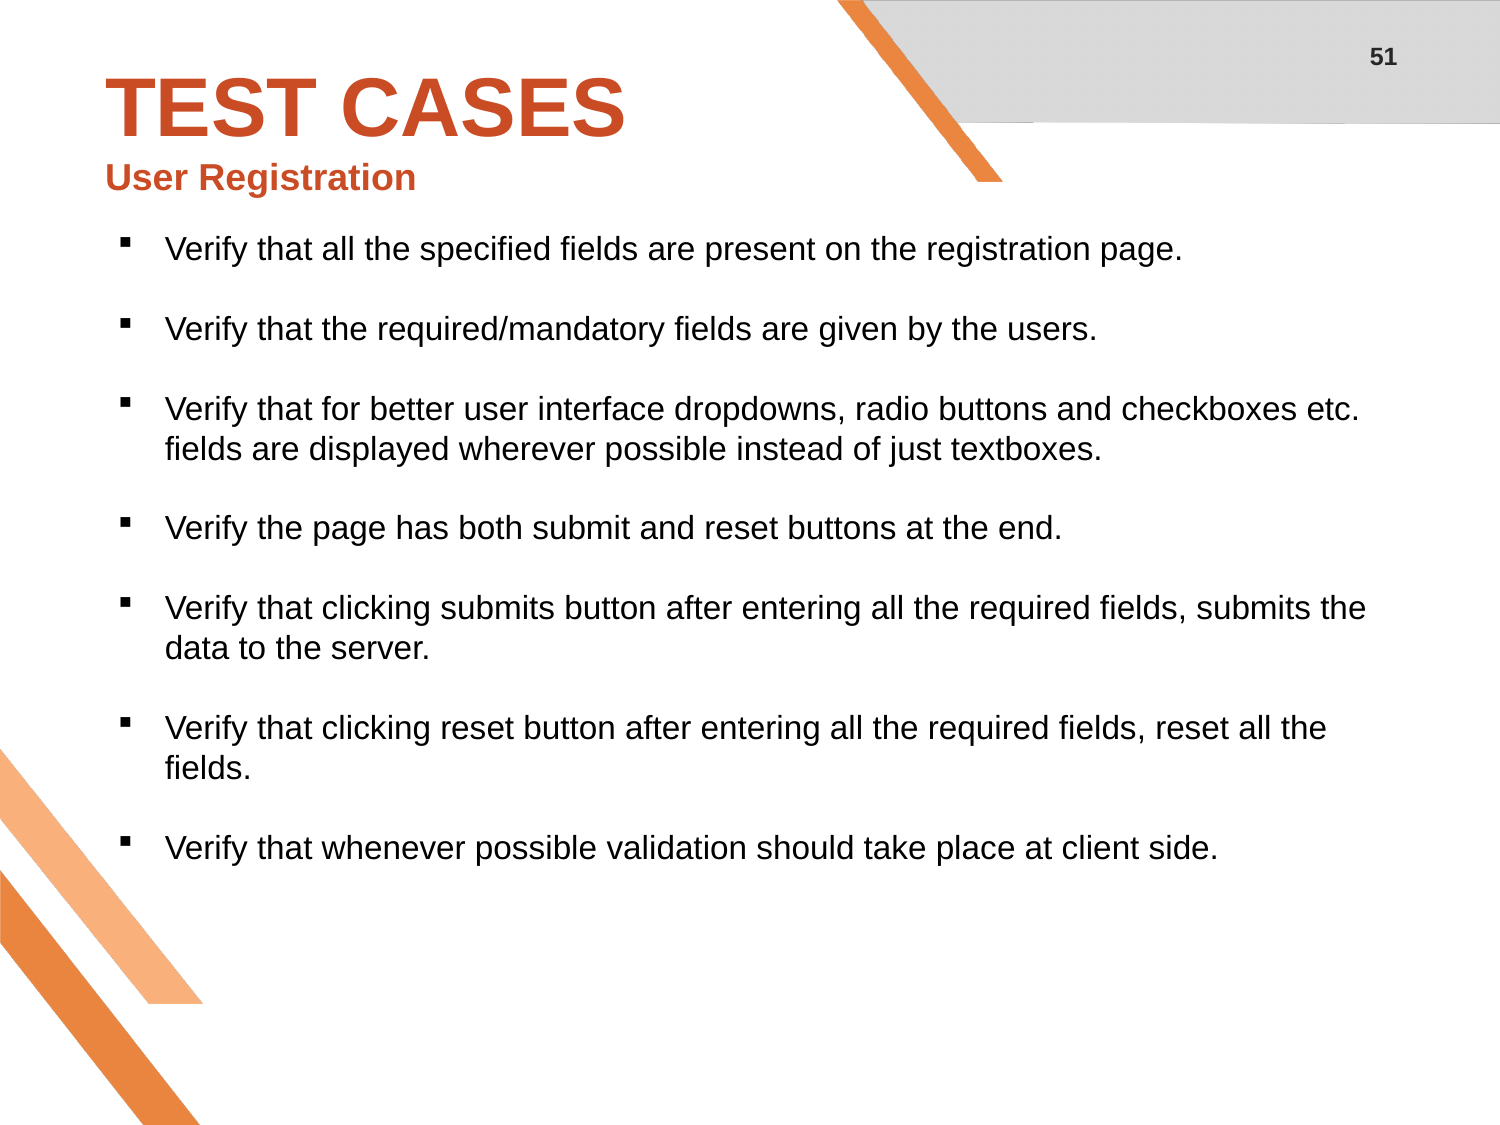

51
# TEST CASES User Registration
Verify that all the specified fields are present on the registration page.

Verify that the required/mandatory fields are given by the users.

Verify that for better user interface dropdowns, radio buttons and checkboxes etc. fields are displayed wherever possible instead of just textboxes.

Verify the page has both submit and reset buttons at the end.

Verify that clicking submits button after entering all the required fields, submits the data to the server.

Verify that clicking reset button after entering all the required fields, reset all the fields.

Verify that whenever possible validation should take place at client side.